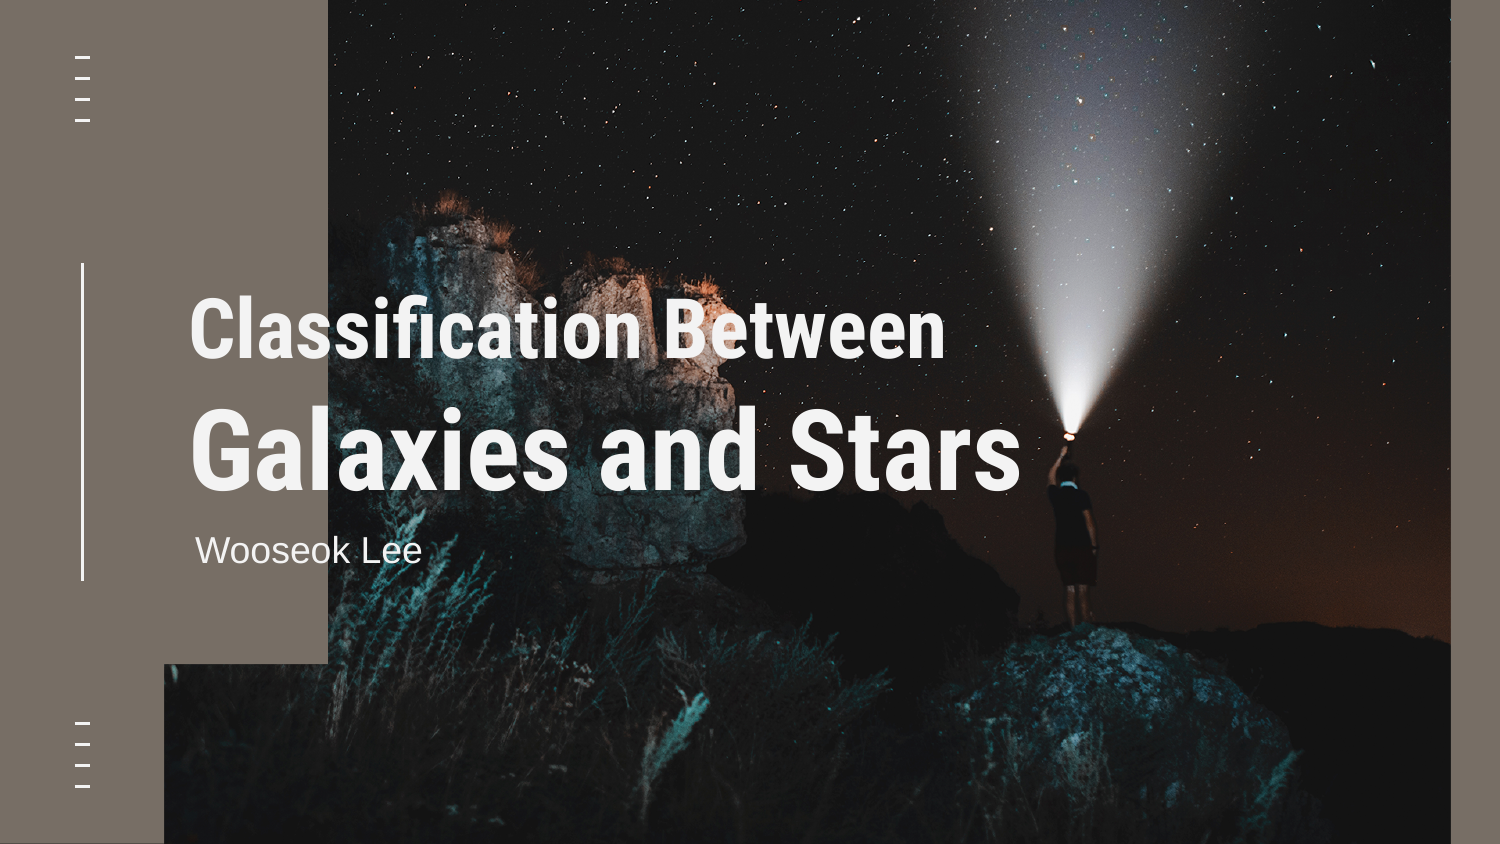

# Classification Between Galaxies and Stars
Wooseok Lee